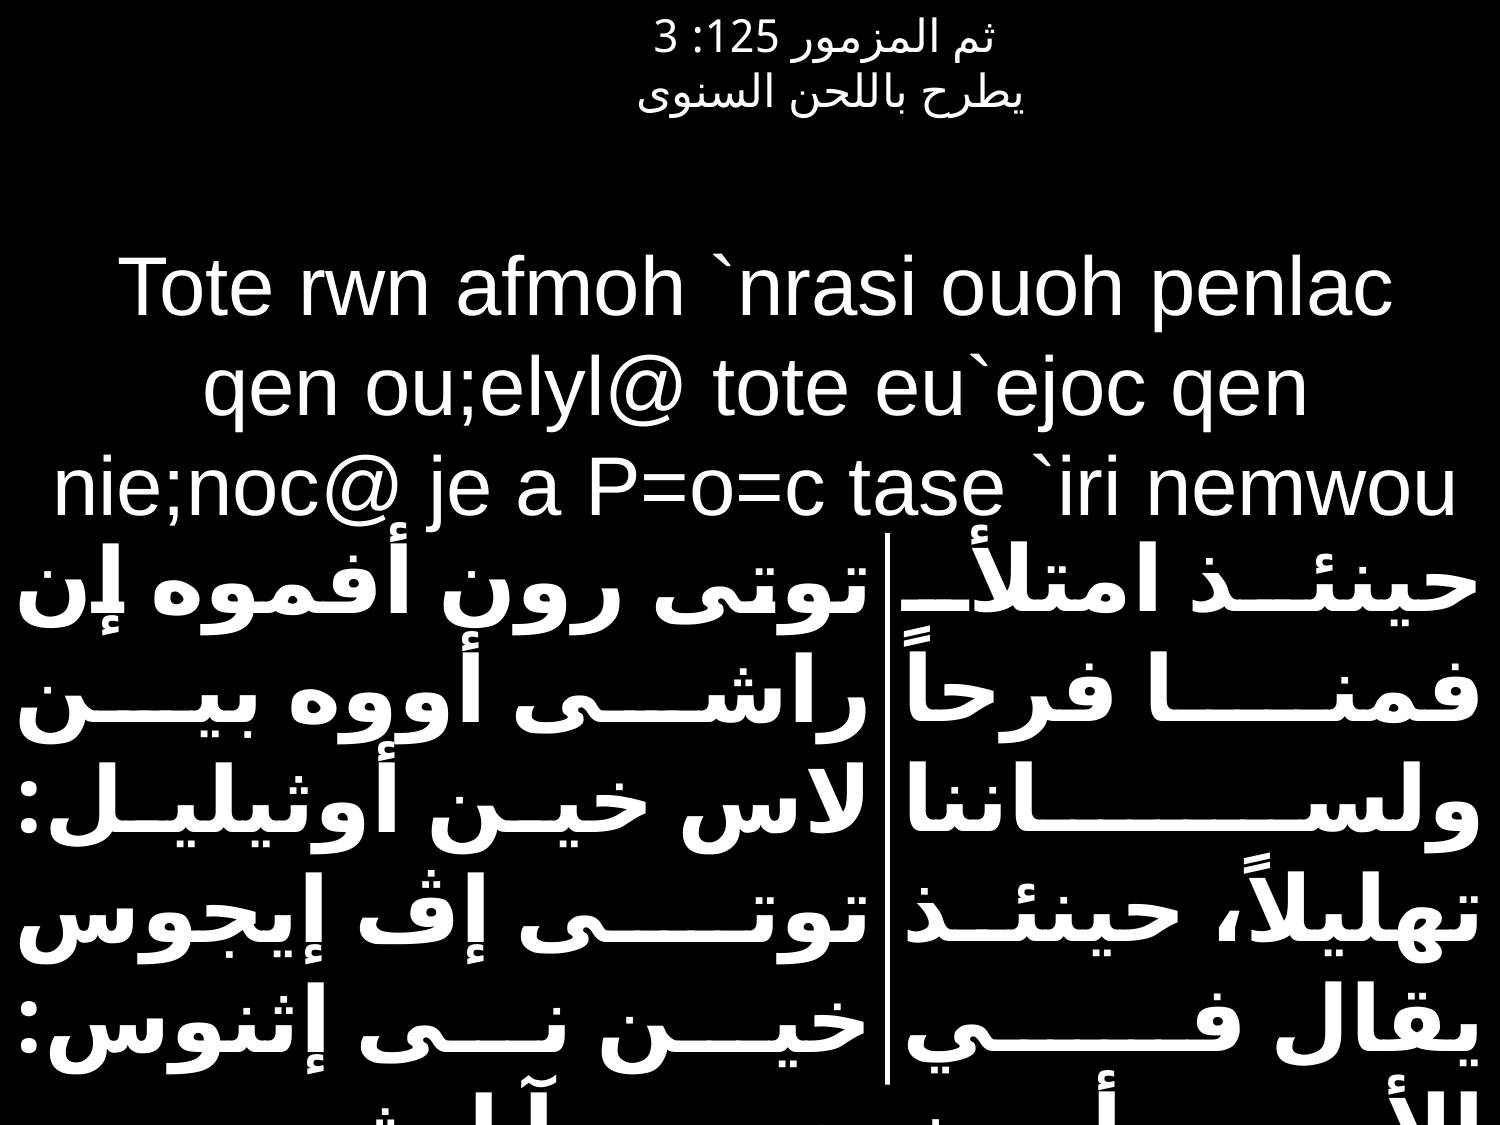

ثم المزمور 125: 3
يطرح باللحن السنوى

Tote rwn afmoh `nrasi ouoh penlac qen ou;elyl@ tote eu`ejoc qen nie;noc@ je a P=o=c tase `iri nemwou
حينئذ امتلأ فمنا فرحاً ولساننا تهليلاً، حينئذ يقال في الأمم أن الرب قد عظم الصنيع معهم.
توتى رون أفموه إن راشى أووه بين لاس خين أوثيليل: توتى إﭪ إيجوس خين نى إثنوس: ﭼـى آ إبشويس تاشى إيرى نيموؤ